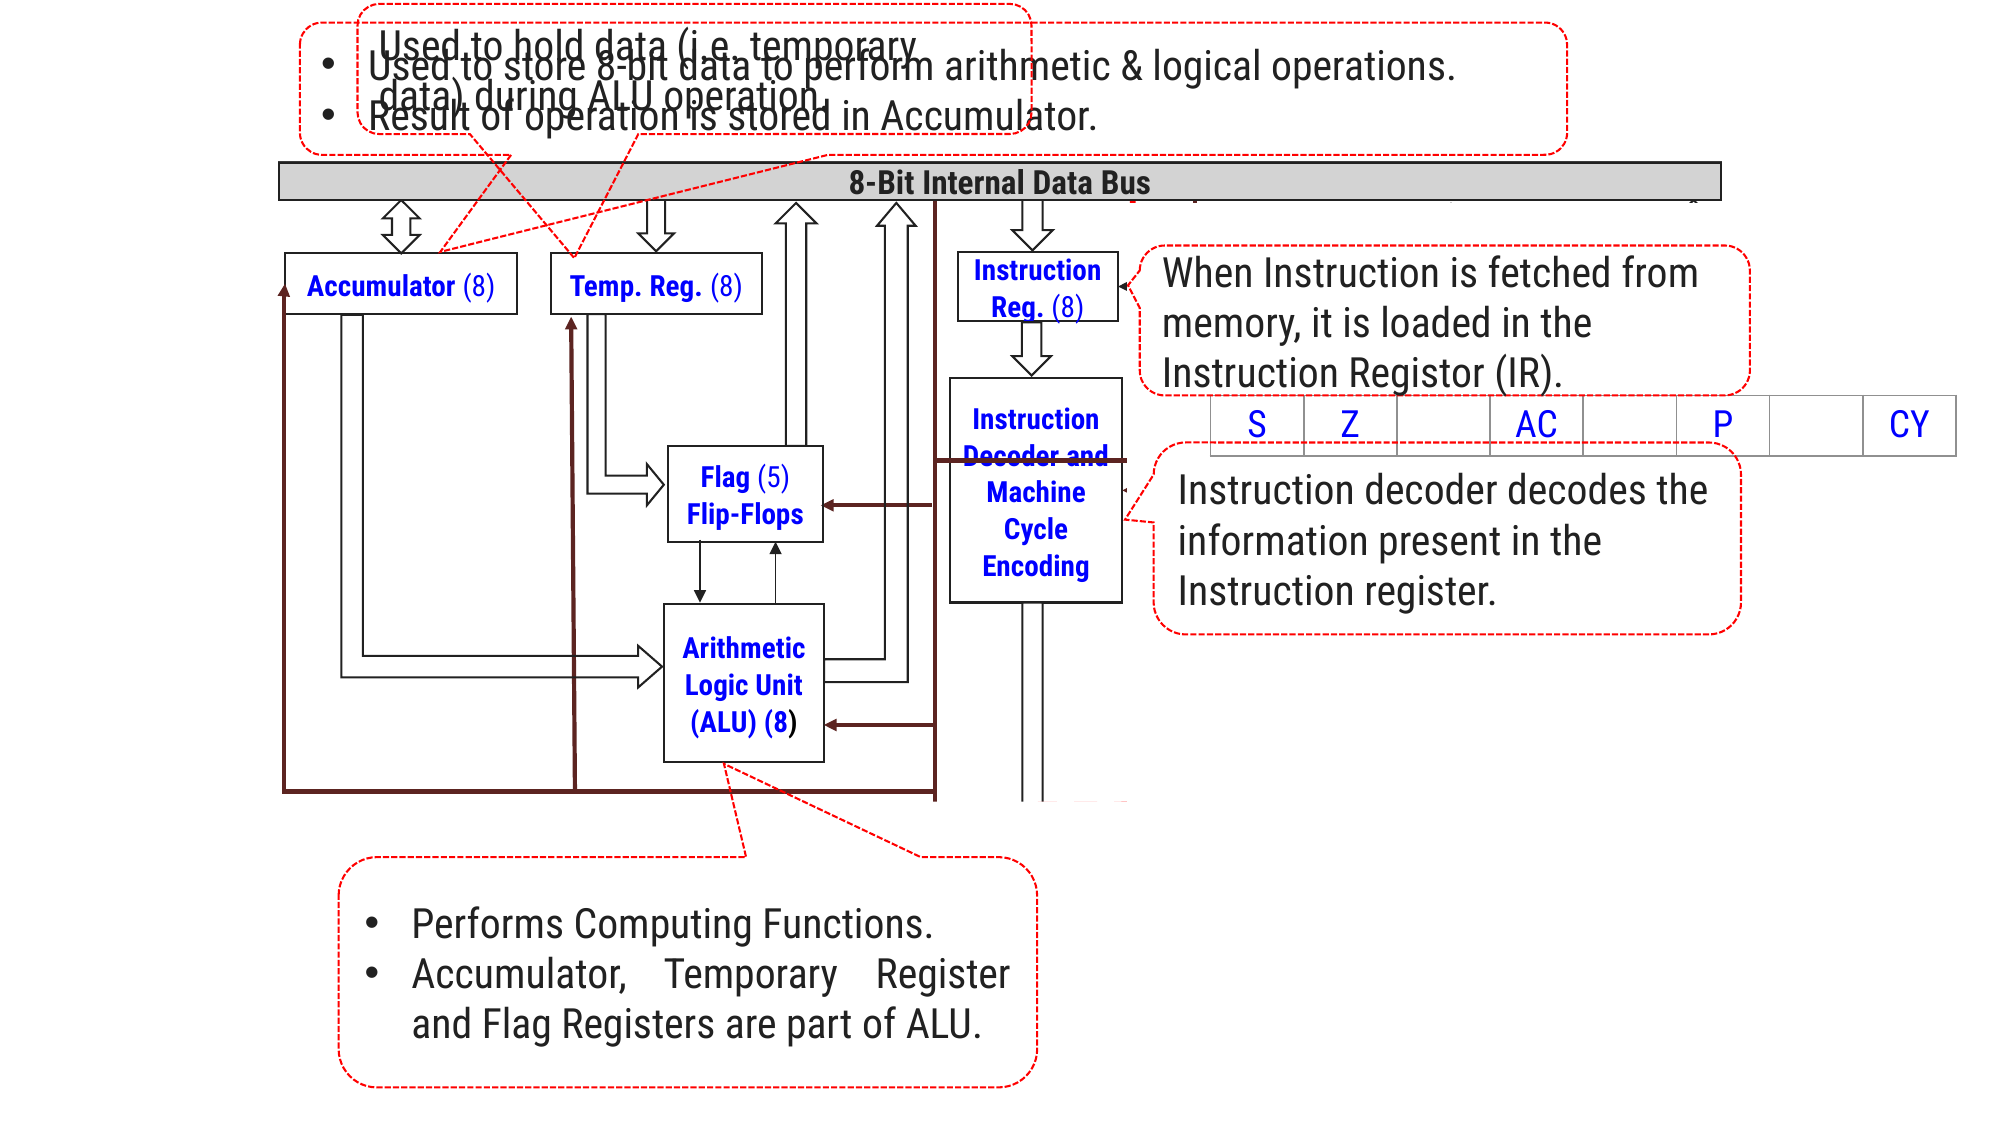

TRAP
RST6.5
INTA

Used to hold data (i.e. temporary data) during ALU operation.
SID
SOD
RST7.5
Used to store 8-bit data to perform arithmetic & logical operations.
Result of operation is stored in Accumulator.
INTR
RST5.5
Interrupt Control
Serial I/O Control

8-Bit Internal Data Bus

When Instruction is fetched from memory, it is loaded in the Instruction Registor (IR).
Instruction Reg. (8)
Temp. Reg. (8)
Accumulator (8)
Multiplexer
W (8)
Temp. Reg.
Z (8)
Temp. Reg.

Instruction Decoder and Machine Cycle Encoding
B (8)
Reg.
C (8)
Reg.
| S | Z |  | AC |  | P |  | CY |
| --- | --- | --- | --- | --- | --- | --- | --- |
Instruction decoder decodes the information present in the Instruction register.
Flag (5) Flip-Flops
D (8)
Reg.
E (8)
Reg.
Register Select
H (8)
Reg.
L (8)
Reg.

Arithmetic Logic Unit (ALU) (8)
Stack Pointer (16)
Program Counter (16)

Increment/Decrement Address Latch (16)

Timing and Control
X1

CLK GEN

Performs Computing Functions.
Accumulator, Temporary Register and Flag Registers are part of ALU.
Reset

Address Buffer (8)
Data/Address Buffer (8)
Control
DMA
Status

S0
WR
RD
CLK OUT
S1
HLDA
RESET OUT
A15 - A8 Address Bus
AD7 – AD0 Address/Data Bus
ALE
HOLD
RESET IN
READY